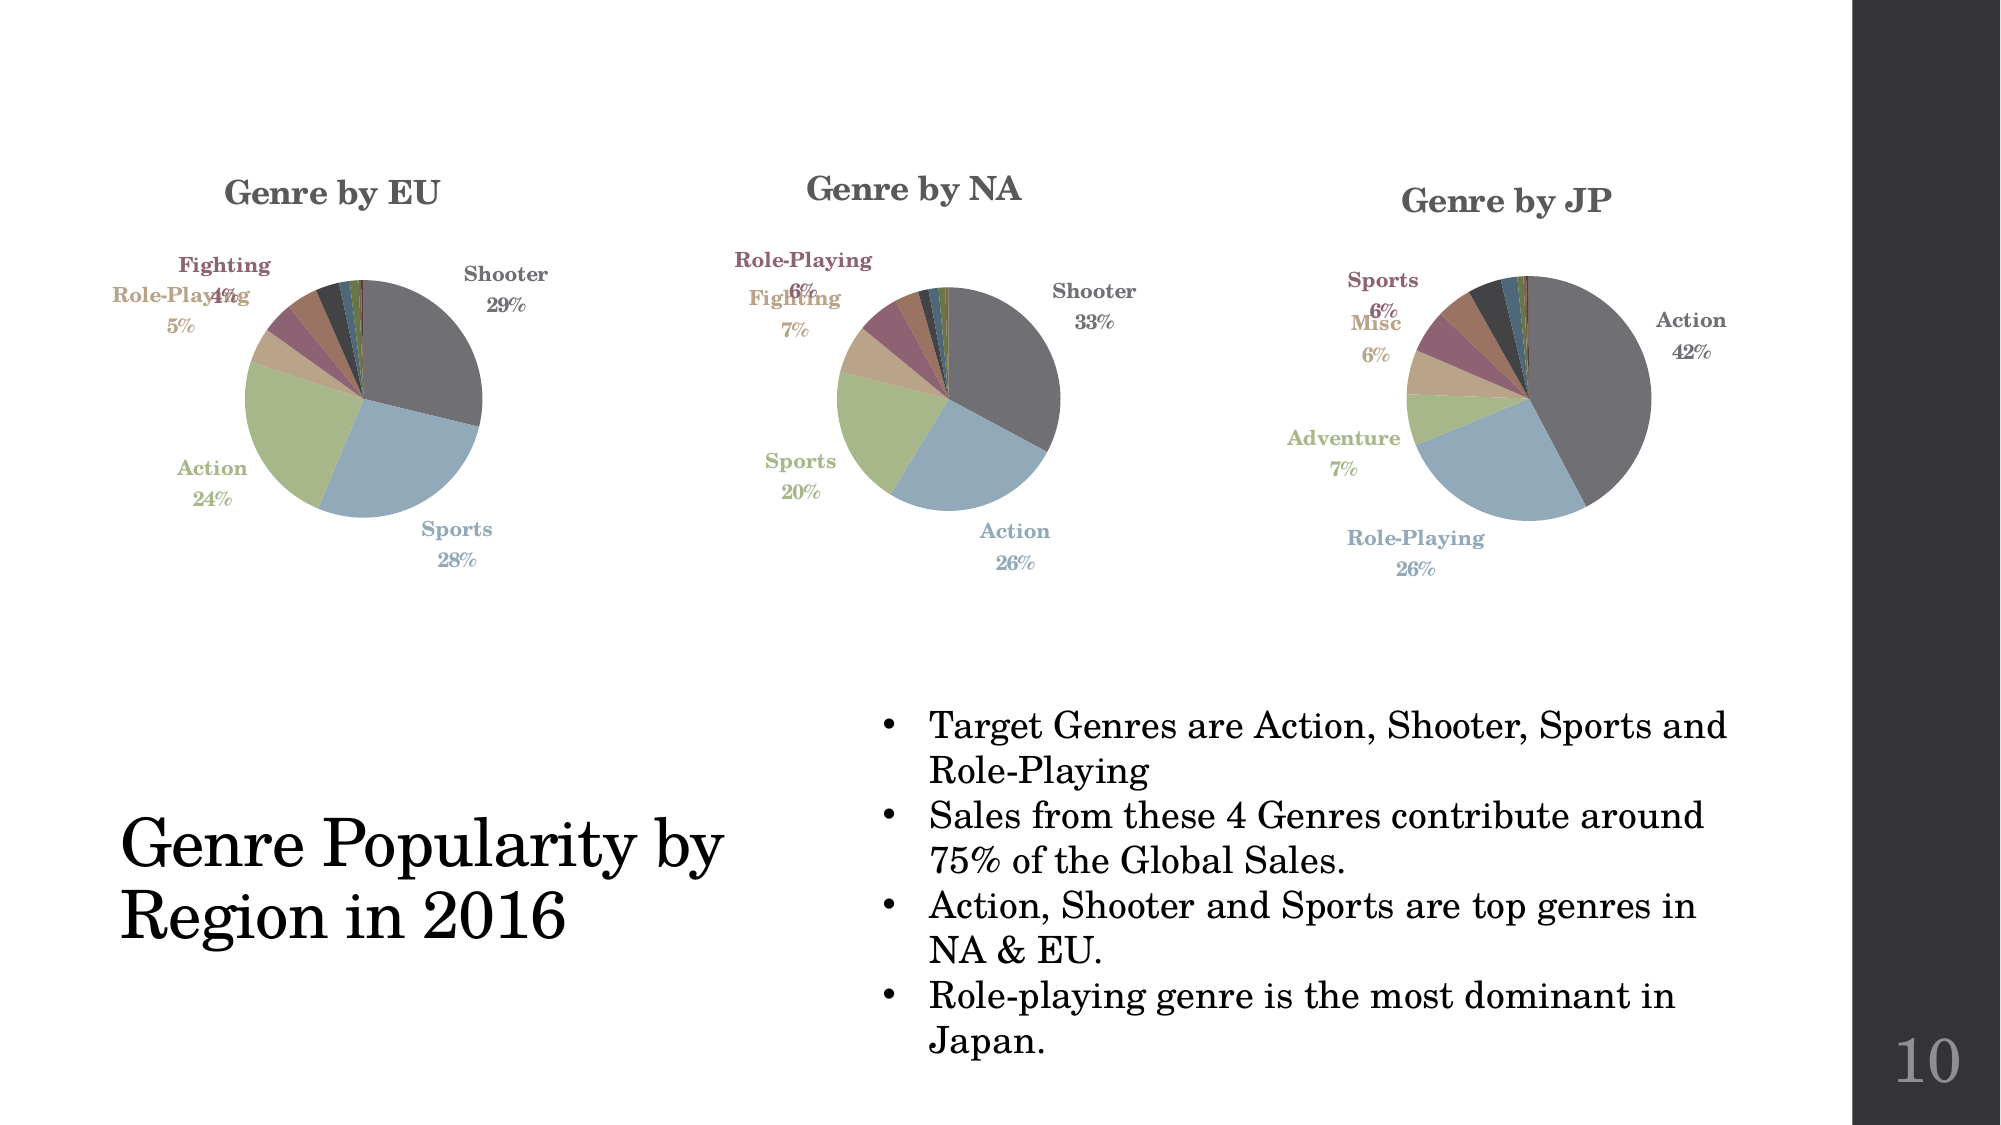

### Chart: Genre by NA

| Category | Total |
|---|---|
| Shooter | 7.44 |
| Action | 5.870000000000001 |
| Sports | 4.57 |
| Fighting | 1.6 |
| Role-Playing | 1.3900000000000001 |
| Platform | 0.79 |
| Adventure | 0.34 |
| Racing | 0.33 |
| Misc | 0.22 |
| Strategy | 0.11 |

### Chart: Genre by EU

| Category | Total |
|---|---|
| Shooter | 7.7 |
| Sports | 7.3599999999999985 |
| Action | 6.360000000000001 |
| Role-Playing | 1.29 |
| Fighting | 1.15 |
| Racing | 1.1400000000000001 |
| Platform | 0.87 |
| Adventure | 0.39 |
| Strategy | 0.32000000000000006 |
| Simulation | 0.09000000000000001 |
| Misc | 0.09 |
| NA | 0.0 |

### Chart: Genre by JP

| Category | Total |
|---|---|
| Action | 5.79 |
| Role-Playing | 3.63 |
| Adventure | 0.93 |
| Misc | 0.8099999999999999 |
| Sports | 0.78 |
| Fighting | 0.64 |
| Shooter | 0.6100000000000001 |
| Simulation | 0.3 |
| Platform | 0.11000000000000001 |
| Strategy | 0.05 |
| NA | 0.04 |
| Racing | 0.01 |
Target Genres are Action, Shooter, Sports and Role-Playing
Sales from these 4 Genres contribute around 75% of the Global Sales.
Action, Shooter and Sports are top genres in NA & EU.
Role-playing genre is the most dominant in Japan.
Genre Popularity by Region in 2016
10